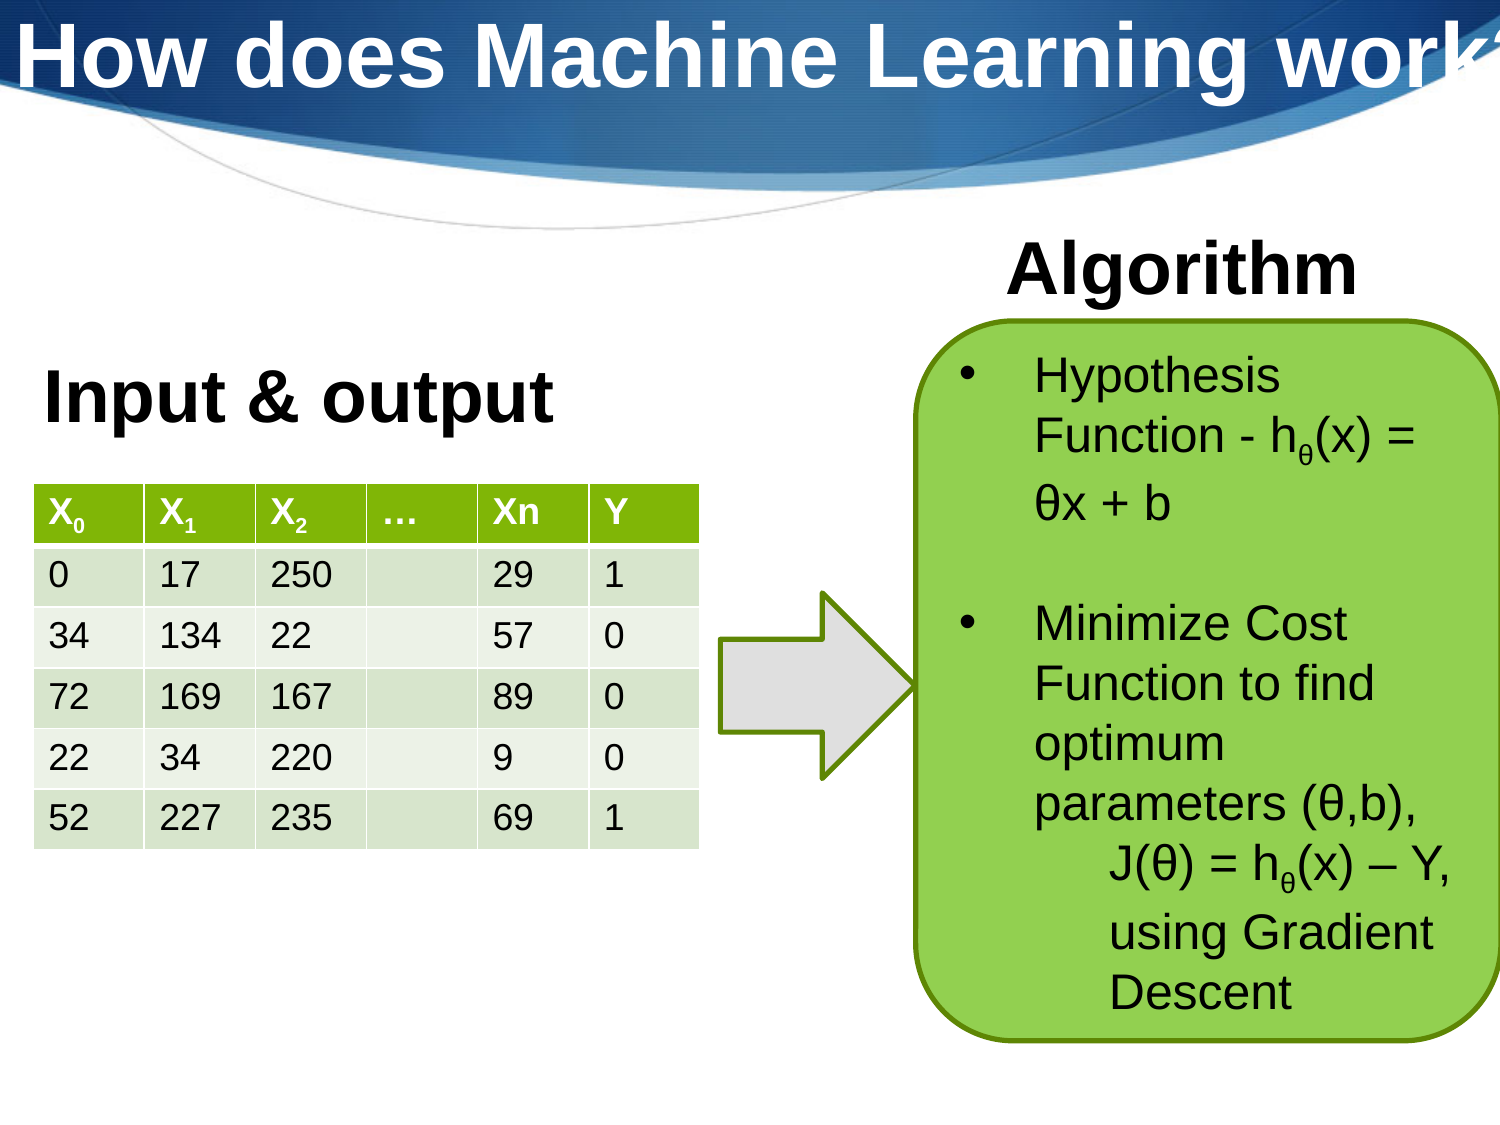

How does Machine Learning work?
Algorithm

Hypothesis Function - hθ(x) = θx + b

Minimize Cost Function to find optimum parameters (θ,b),
	J(θ) = hθ(x) – Y,   	using Gradient 	Descent
Input & output
| X0 | X1 | X2 | … | Xn | Y |
| --- | --- | --- | --- | --- | --- |
| 0 | 17 | 250 |  | 29 | 1 |
| 34 | 134 | 22 |  | 57 | 0 |
| 72 | 169 | 167 |  | 89 | 0 |
| 22 | 34 | 220 |  | 9 | 0 |
| 52 | 227 | 235 |  | 69 | 1 |